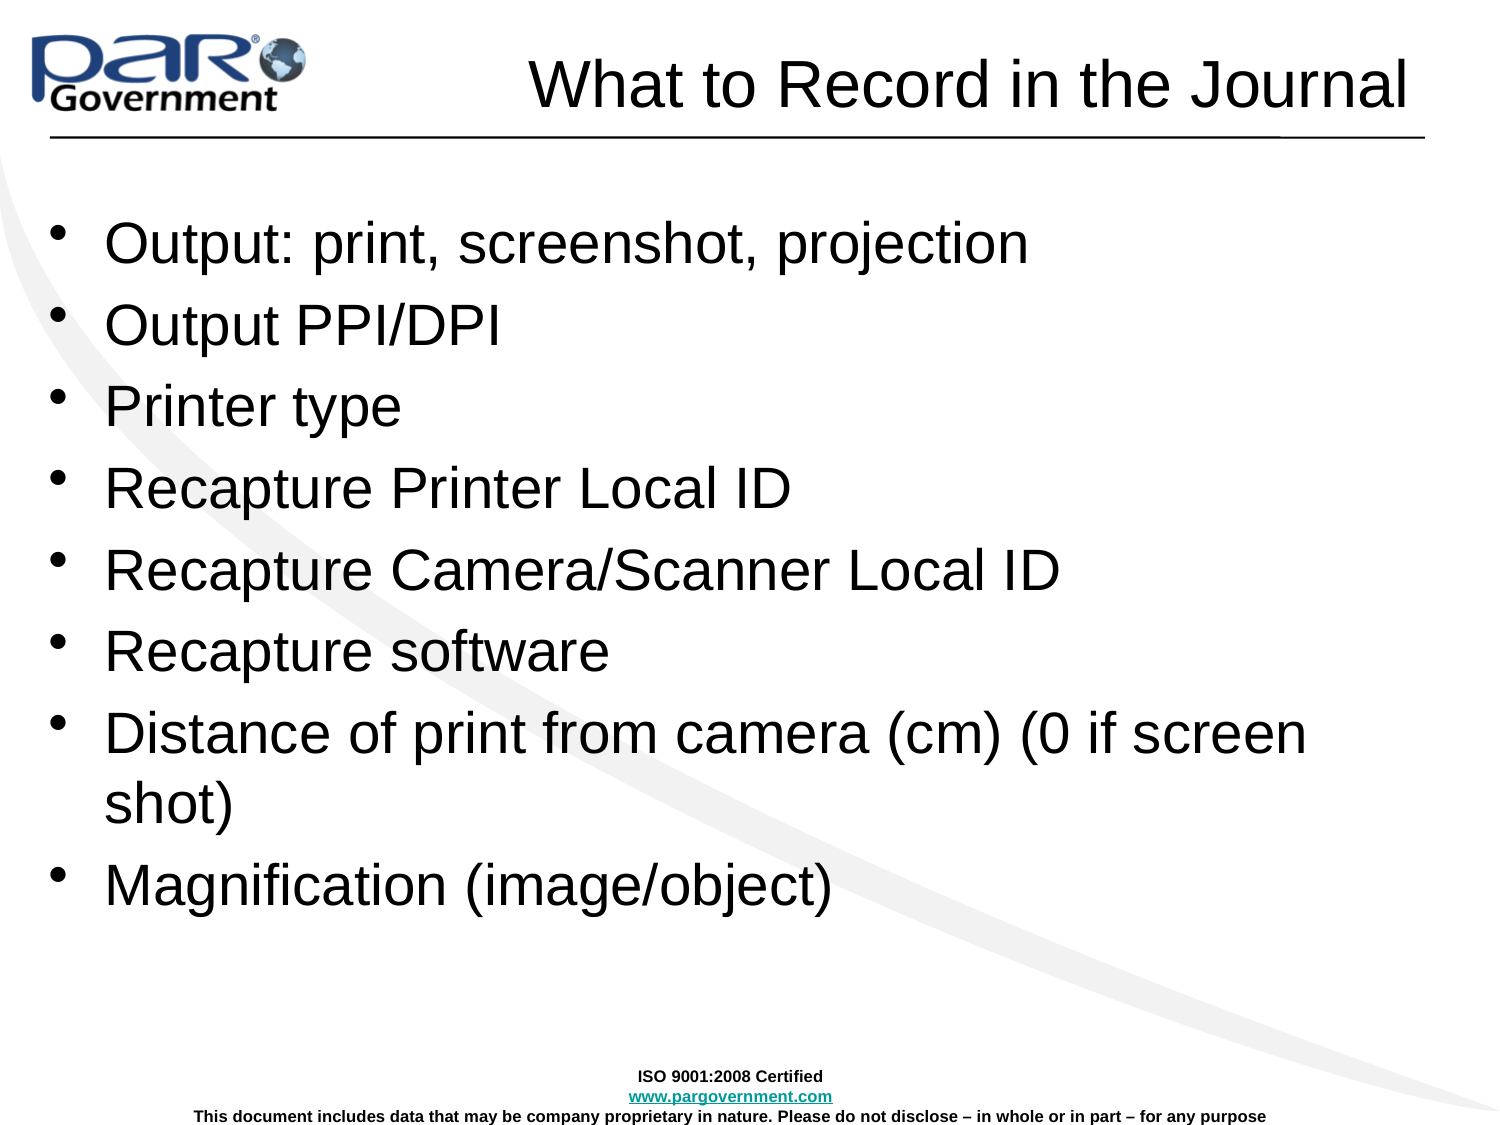

# What to Record in the Journal
Output: print, screenshot, projection
Output PPI/DPI
Printer type
Recapture Printer Local ID
Recapture Camera/Scanner Local ID
Recapture software
Distance of print from camera (cm) (0 if screen shot)
Magnification (image/object)